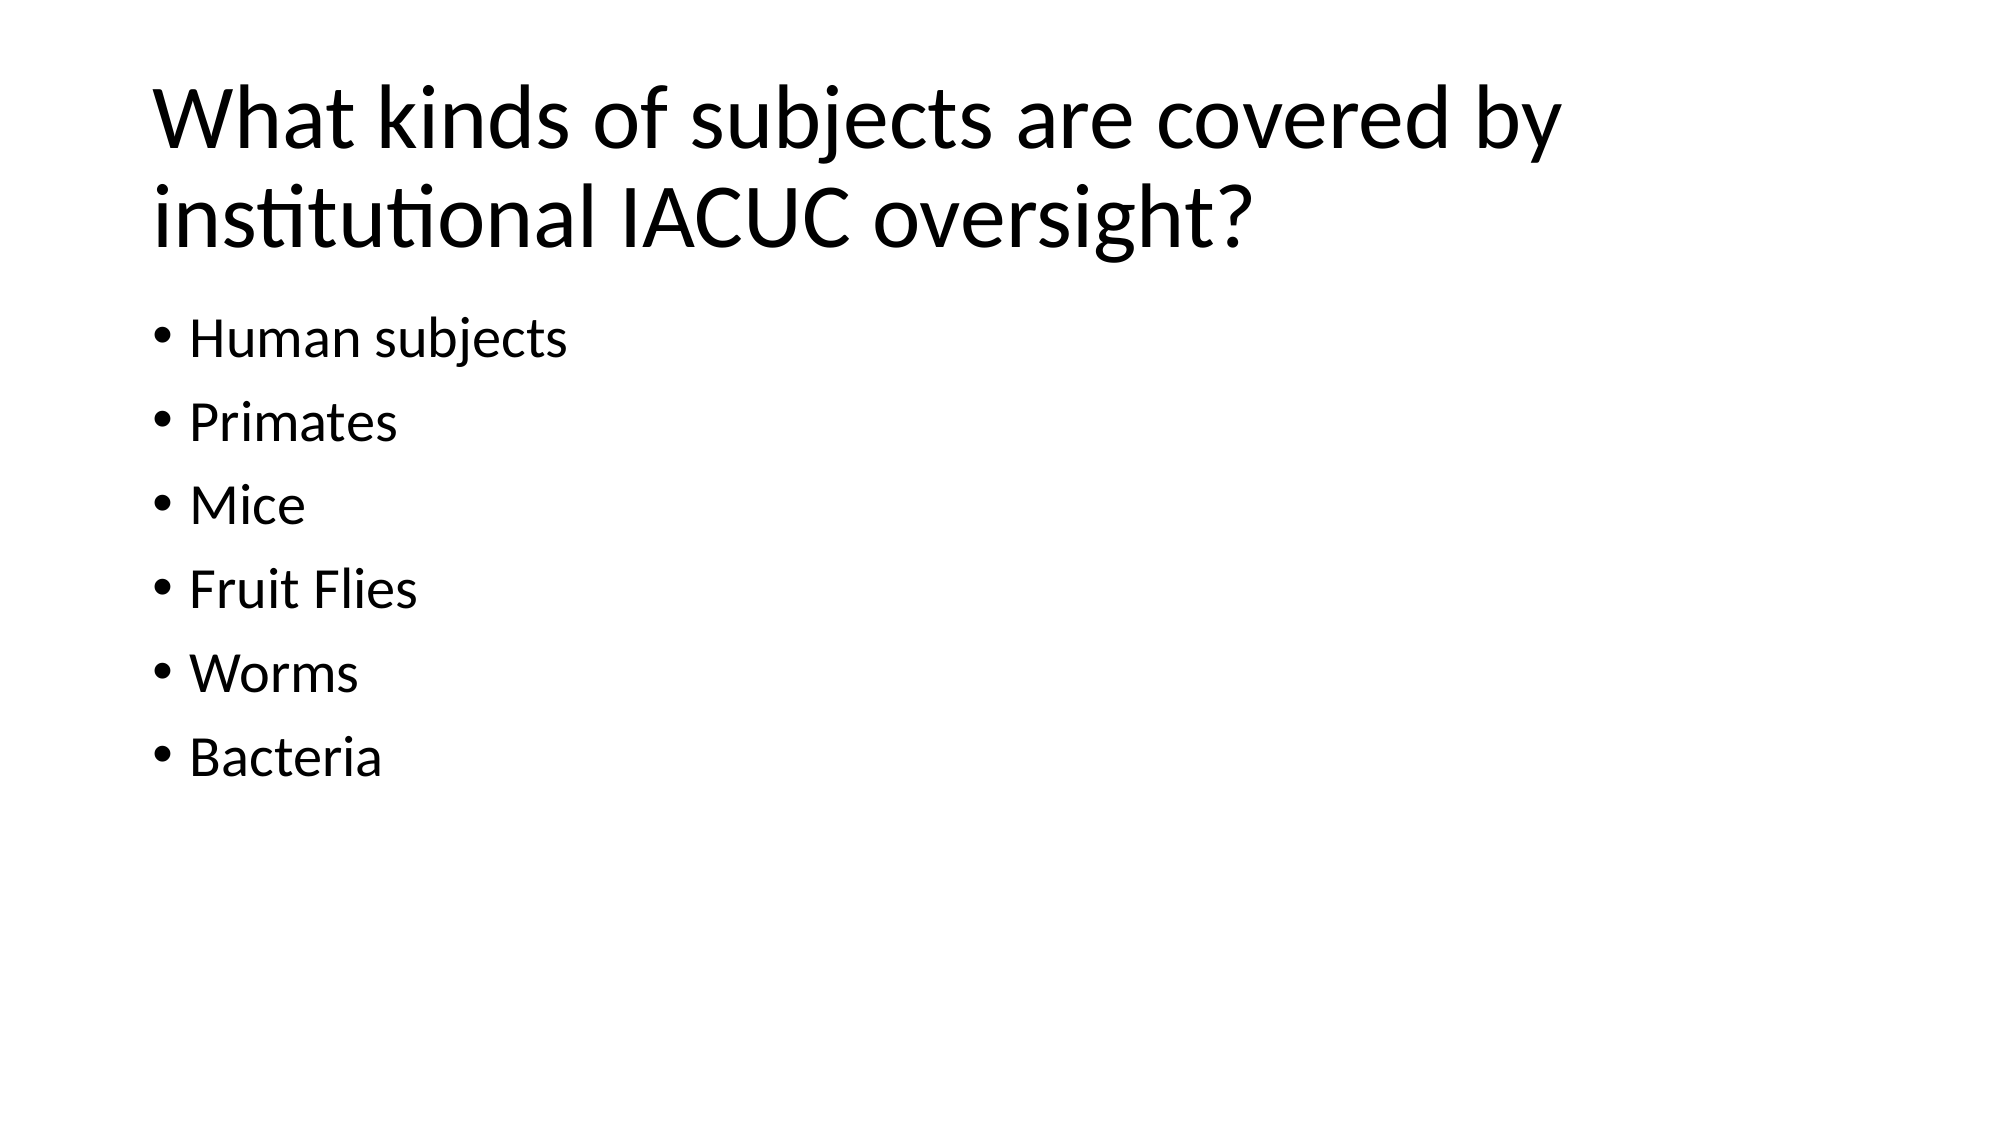

# What kinds of subjects are covered by institutional IACUC oversight?
Human subjects
Primates
Mice
Fruit Flies
Worms
Bacteria